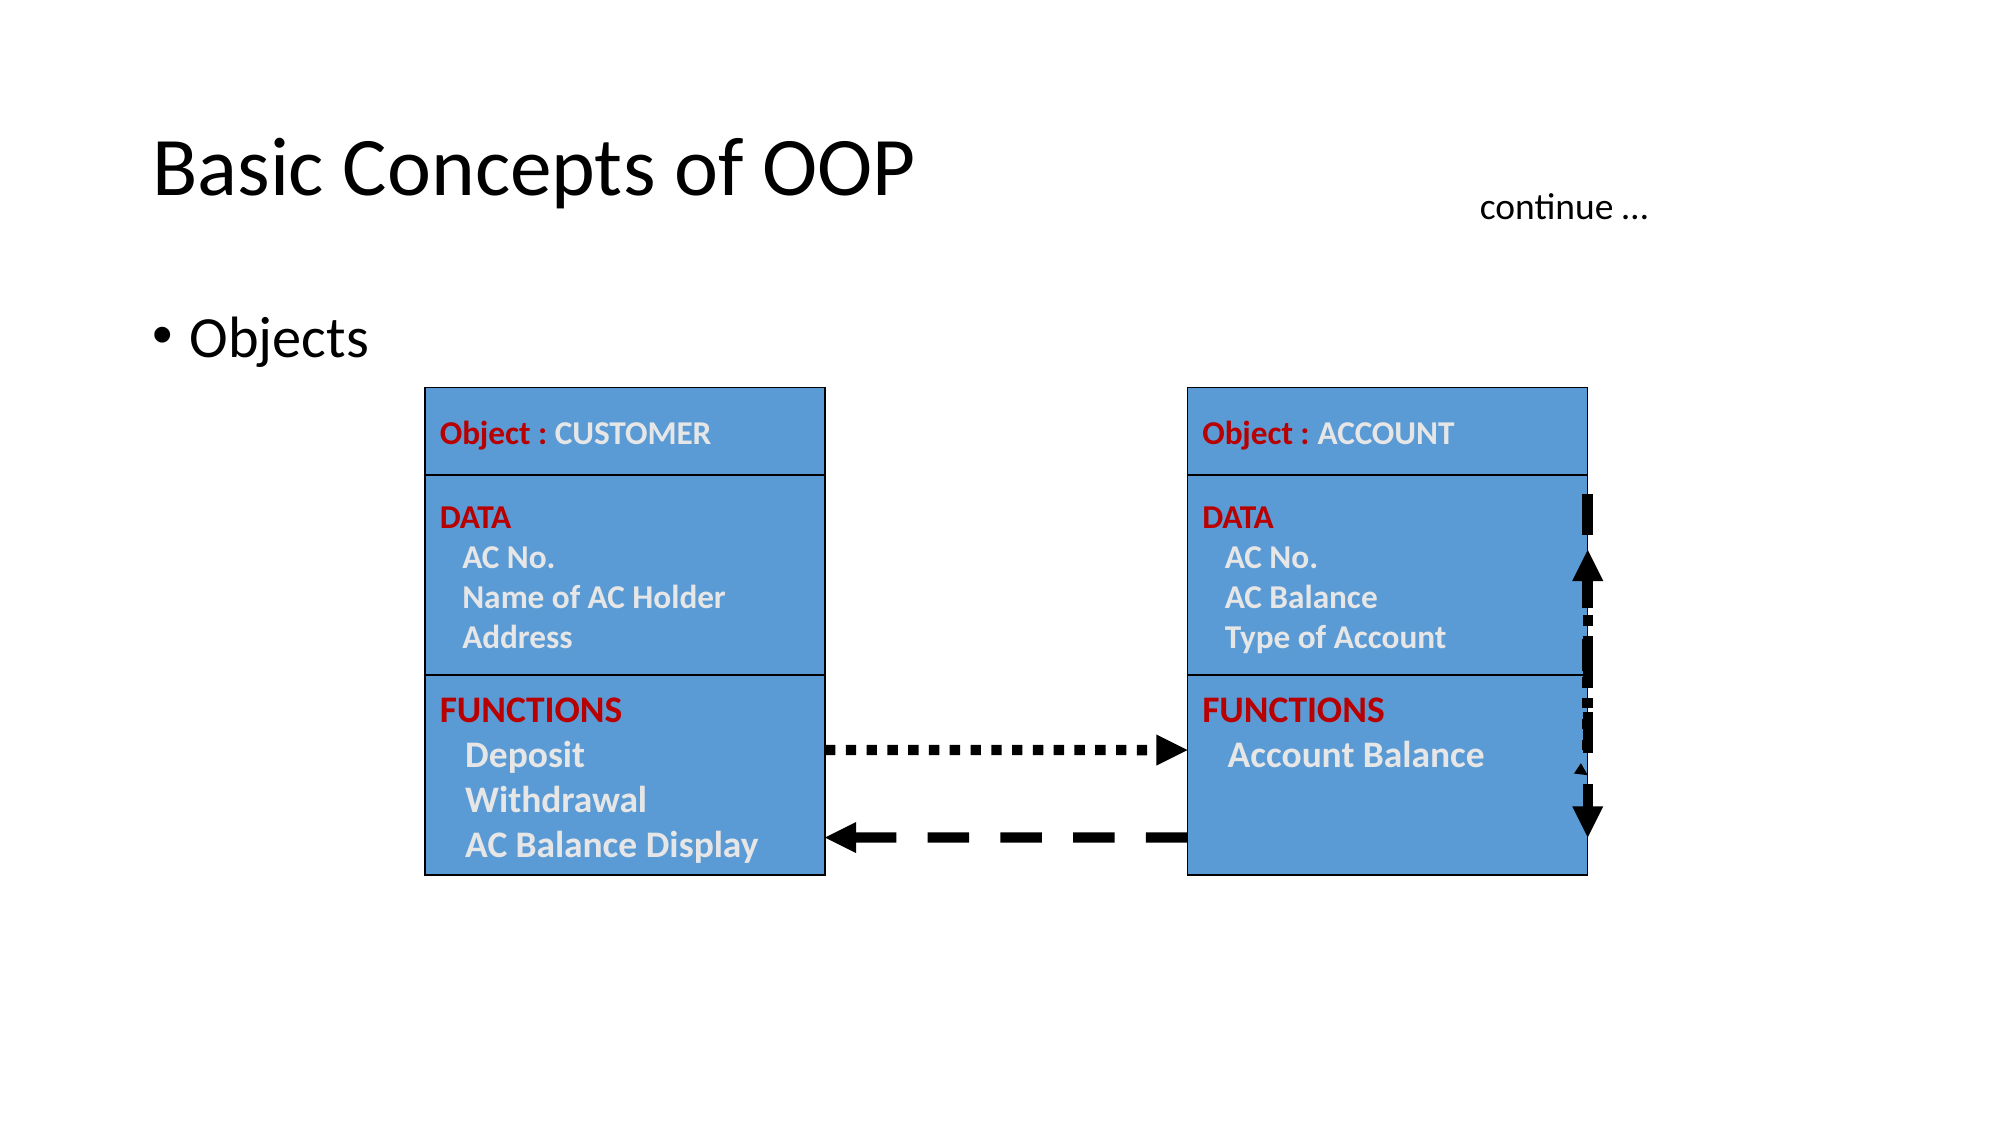

# Basic Concepts of OOP
continue …
Objects

Object : CUSTOMER
DATA
   AC No.
   Name of AC Holder
   Address
FUNCTIONS
   Deposit
   Withdrawal
   AC Balance Display
Object : ACCOUNT
DATA
   AC No.
   AC Balance
   Type of Account
FUNCTIONS
   Account Balance